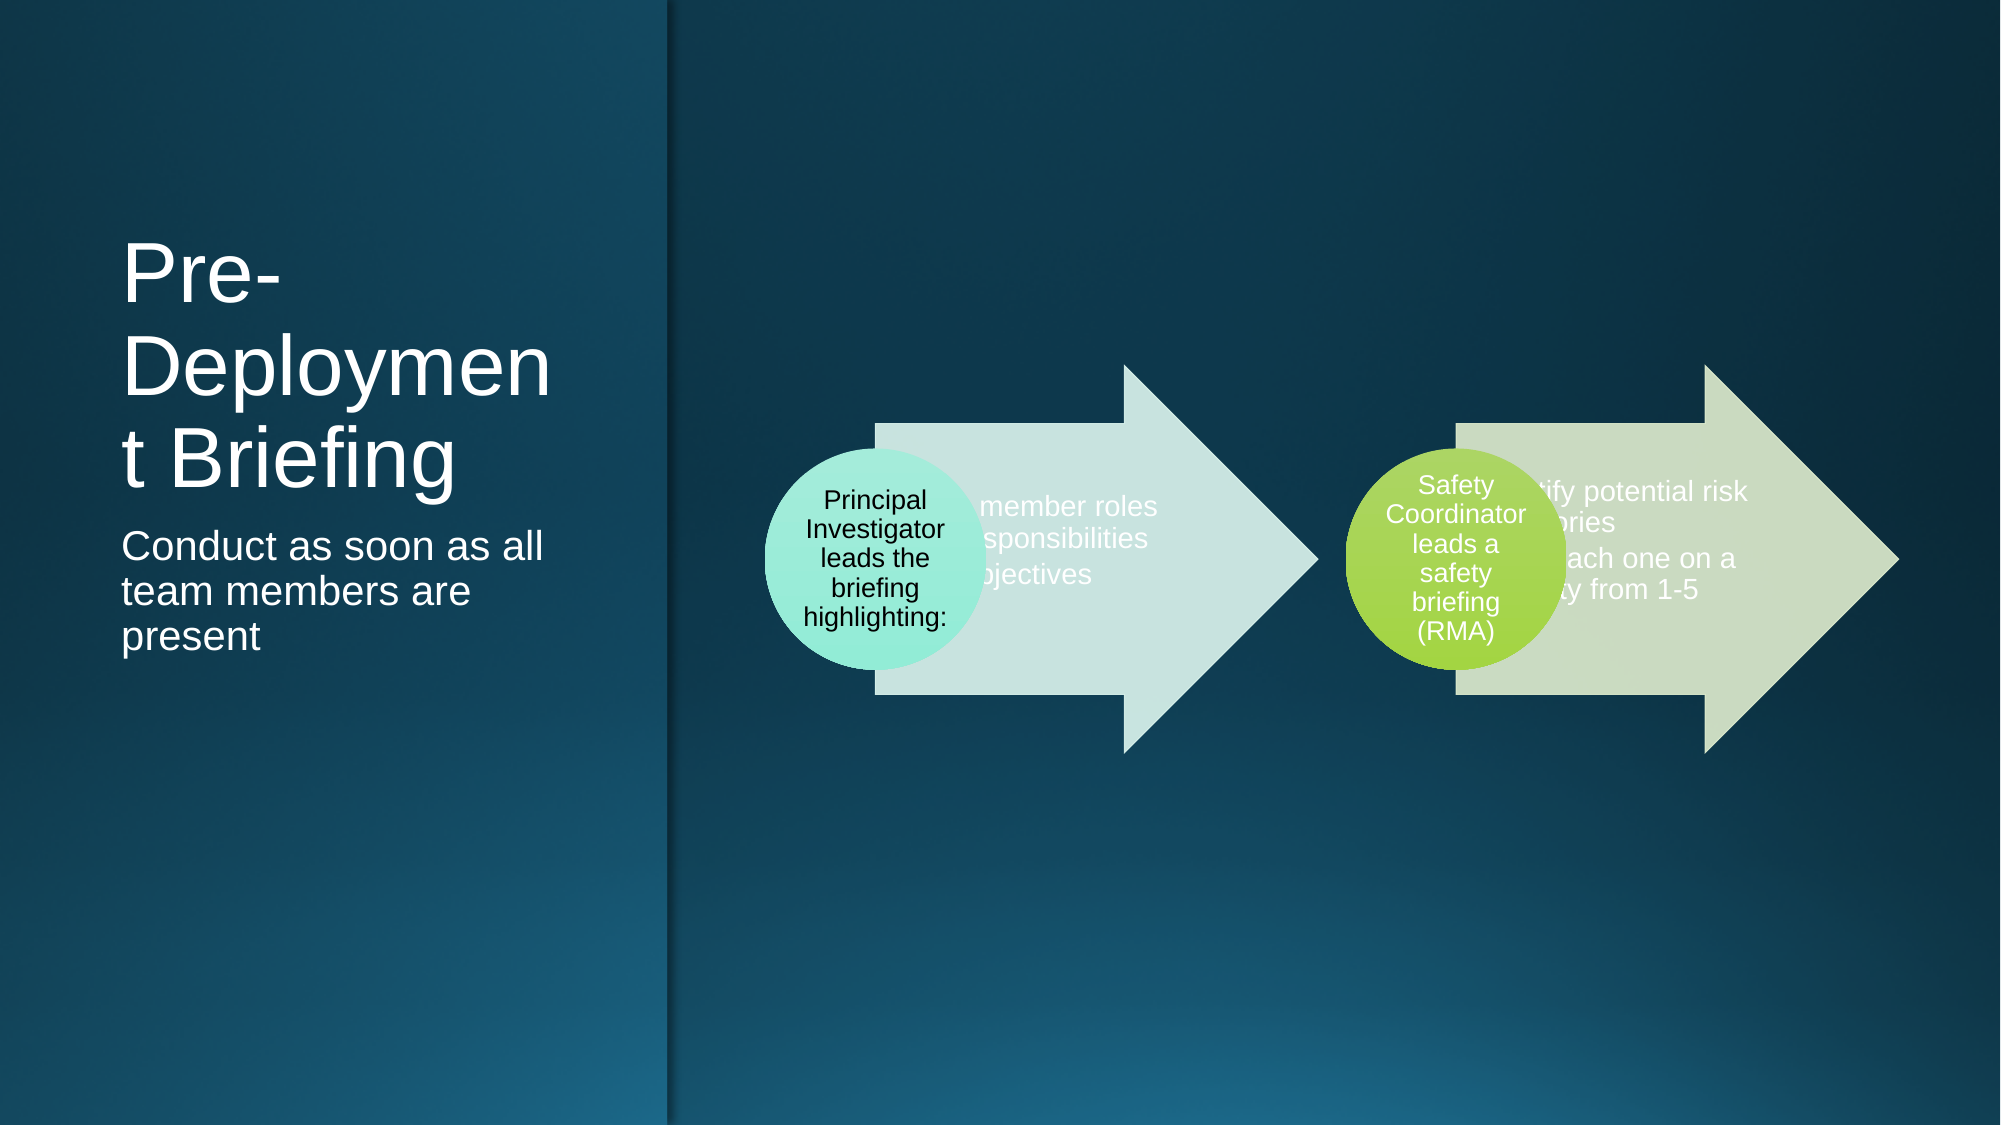

Team member roles and responsibilities
Test objectives
Etc.
Principal Investigator leads the briefing highlighting:
Identify potential risk categories
Rate each one on a severity from 1-5

Safety Coordinator leads a safety briefing (RMA)
# Pre-Deployment Briefing
Conduct as soon as all team members are present